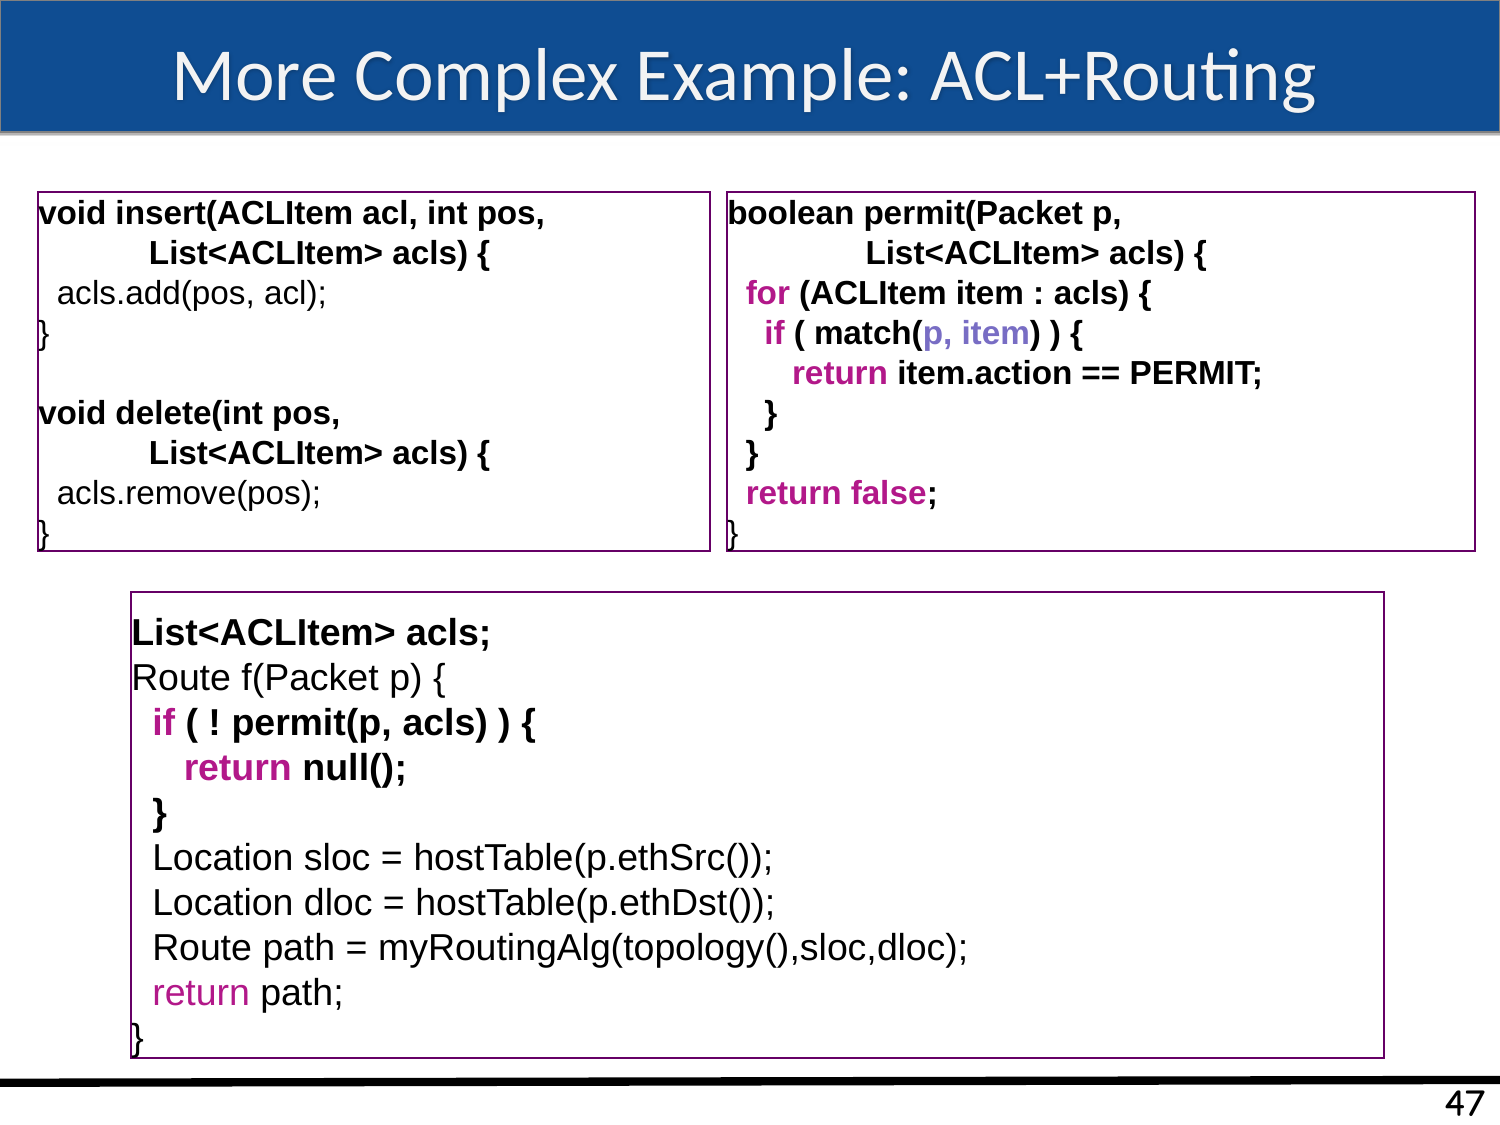

# More Complex Example: ACL+Routing
void insert(ACLItem acl, int pos,
            List<ACLItem> acls) {
  acls.add(pos, acl);
}

void delete(int pos,
            List<ACLItem> acls) {
  acls.remove(pos);
}
boolean permit(Packet p,
               List<ACLItem> acls) {
  for (ACLItem item : acls) {
    if ( match(p, item) ) {
       return item.action == PERMIT;
    }
  }
  return false;
}

List<ACLItem> acls;
Route f(Packet p) {
  if ( ! permit(p, acls) ) {
     return null();
  }
  Location sloc = hostTable(p.ethSrc());
  Location dloc = hostTable(p.ethDst());
  Route path = myRoutingAlg(topology(),sloc,dloc);
  return path;
}
47